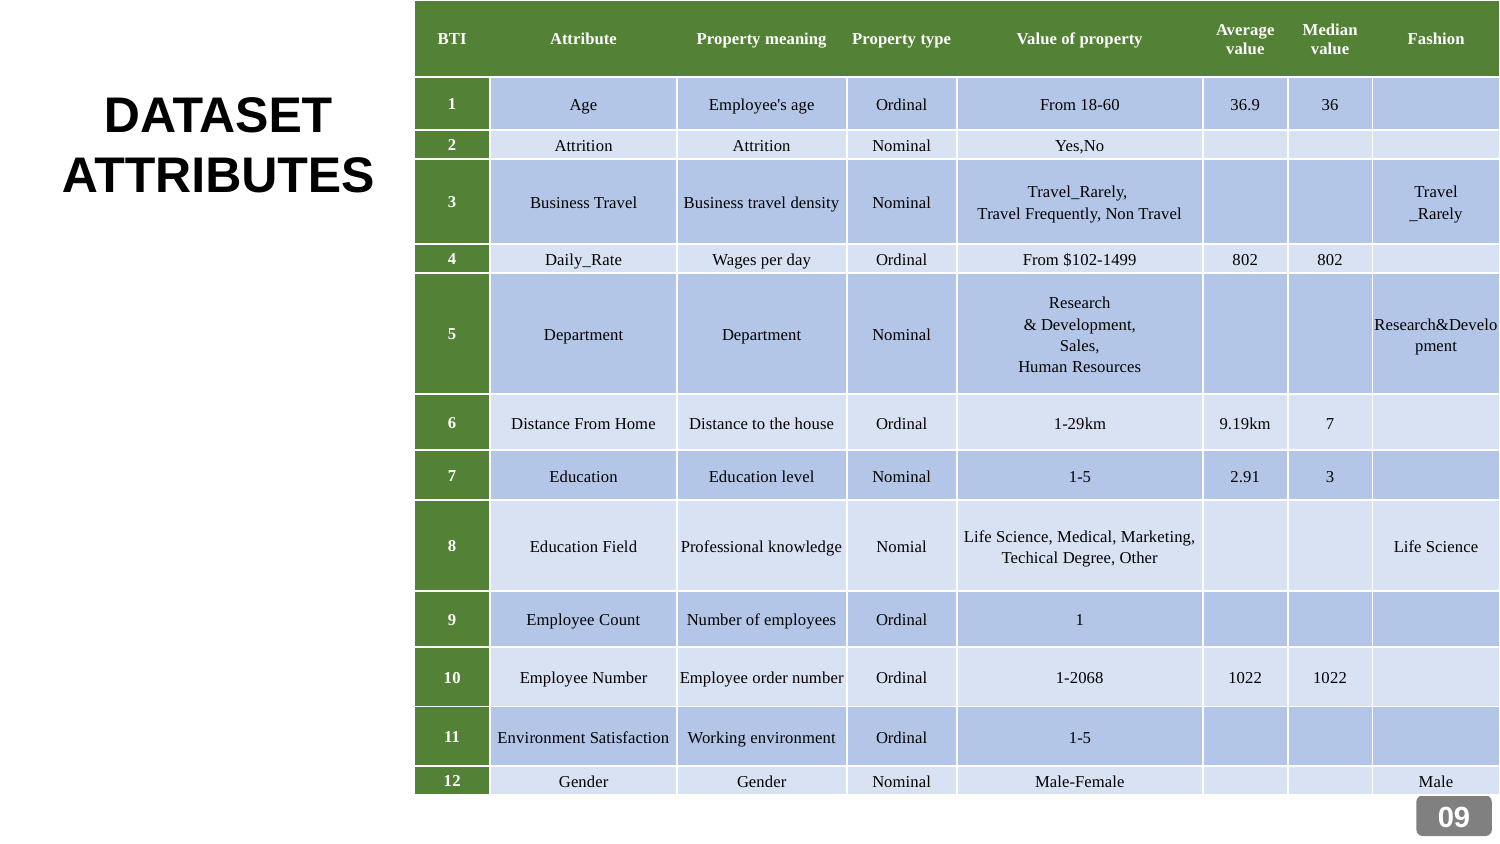

| BTI | Attribute | Property meaning | Property type | Value of property | Average value | Median value | Fashion |
| --- | --- | --- | --- | --- | --- | --- | --- |
| 1 | Age | Employee's age | Ordinal | From 18-60 | 36.9 | 36 |  |
| 2 | Attrition | Attrition | Nominal | Yes,No |  |  |  |
| 3 | Business Travel | Business travel density | Nominal | Travel\_Rarely, Travel Frequently, Non Travel |  |  | Travel \_Rarely |
| 4 | Daily\_Rate | Wages per day | Ordinal | From $102-1499 | 802 | 802 |  |
| 5 | Department | Department | Nominal | Research & Development, Sales, Human Resources |  |  | Research&Development |
| 6 | Distance From Home | Distance to the house | Ordinal | 1-29km | 9.19km | 7 |  |
| 7 | Education | Education level | Nominal | 1-5 | 2.91 | 3 |  |
| 8 | Education Field | Professional knowledge | Nomial | Life Science, Medical, Marketing, Techical Degree, Other |  |  | Life Science |
| 9 | Employee Count | Number of employees | Ordinal | 1 |  |  |  |
| 10 | Employee Number | Employee order number | Ordinal | 1-2068 | 1022 | 1022 |  |
| 11 | Environment Satisfaction | Working environment | Ordinal | 1-5 |  |  |  |
| 12 | Gender | Gender | Nominal | Male-Female |  |  | Male |
DATASET ATTRIBUTES
09